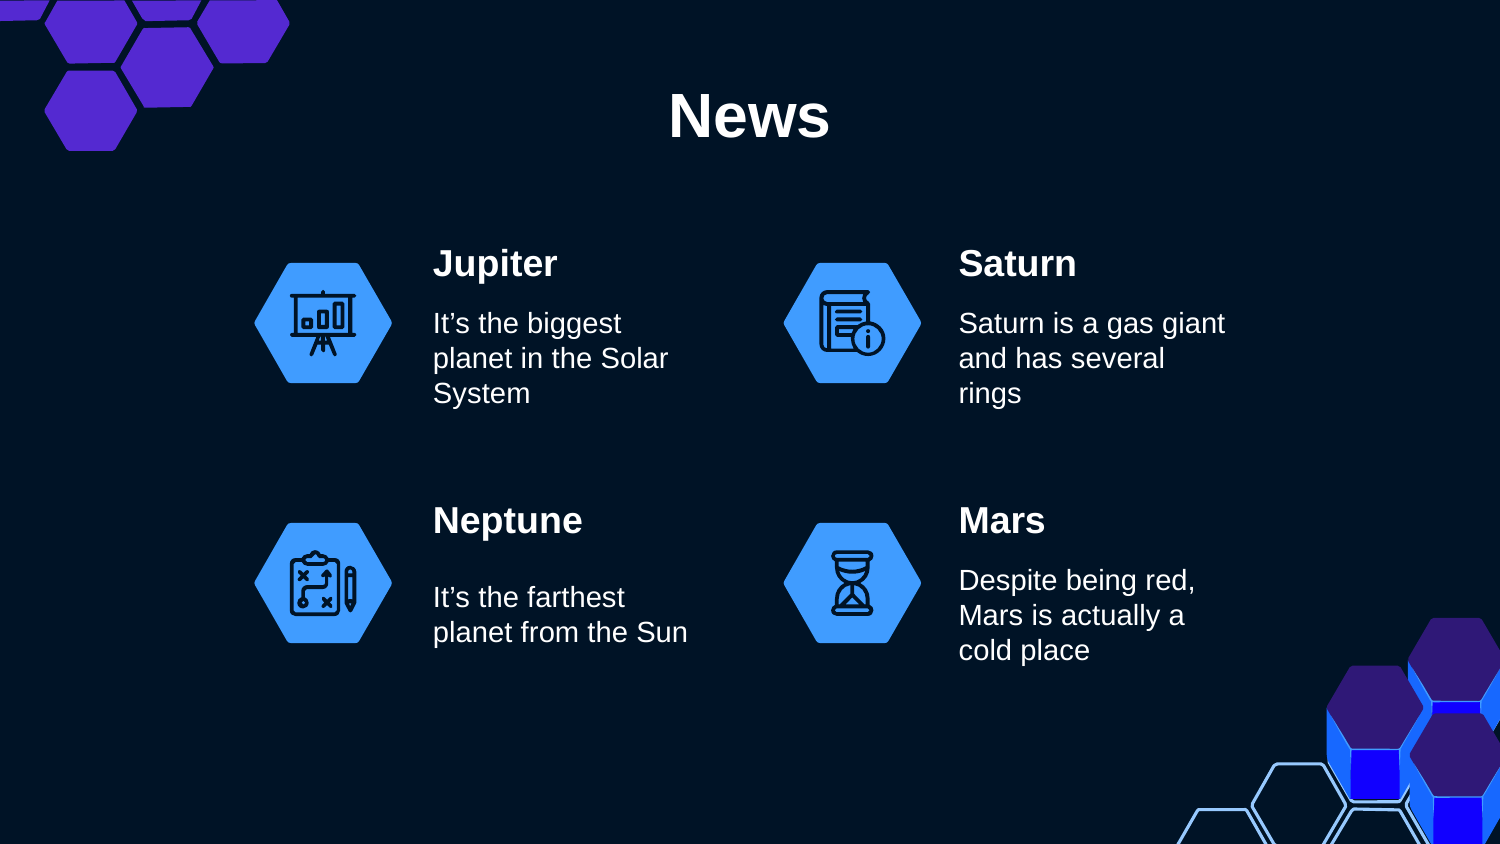

News
Jupiter
Saturn

# It’s the biggest planet in the Solar System
Saturn is a gas giant and has several rings
Neptune
Mars

It’s the farthest planet from the Sun
Despite being red, Mars is actually a cold place